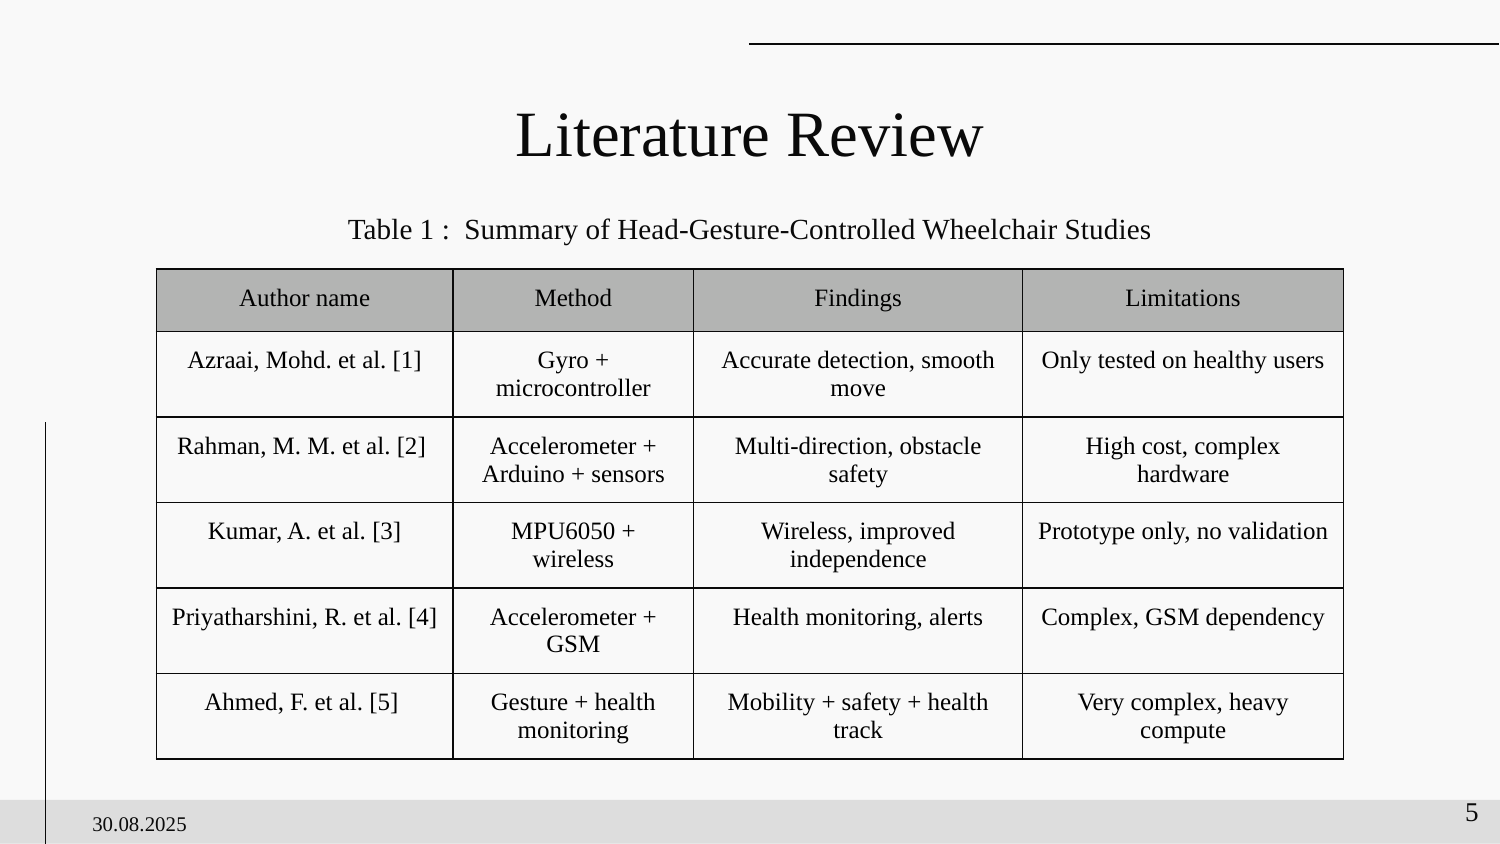

# Literature Review
Table 1 :  Summary of Head-Gesture-Controlled Wheelchair Studies
| Author name | Method | Findings | Limitations |
| --- | --- | --- | --- |
| Azraai, Mohd. et al. [1] | Gyro + microcontroller | Accurate detection, smooth move | Only tested on healthy users |
| Rahman, M. M. et al. [2] | Accelerometer + Arduino + sensors | Multi-direction, obstacle safety | High cost, complex hardware |
| Kumar, A. et al. [3] | MPU6050 + wireless | Wireless, improved independence | Prototype only, no validation |
| Priyatharshini, R. et al. [4] | Accelerometer + GSM | Health monitoring, alerts | Complex, GSM dependency |
| Ahmed, F. et al. [5] | Gesture + health monitoring | Mobility + safety + health track | Very complex, heavy compute |
5
30.08.2025